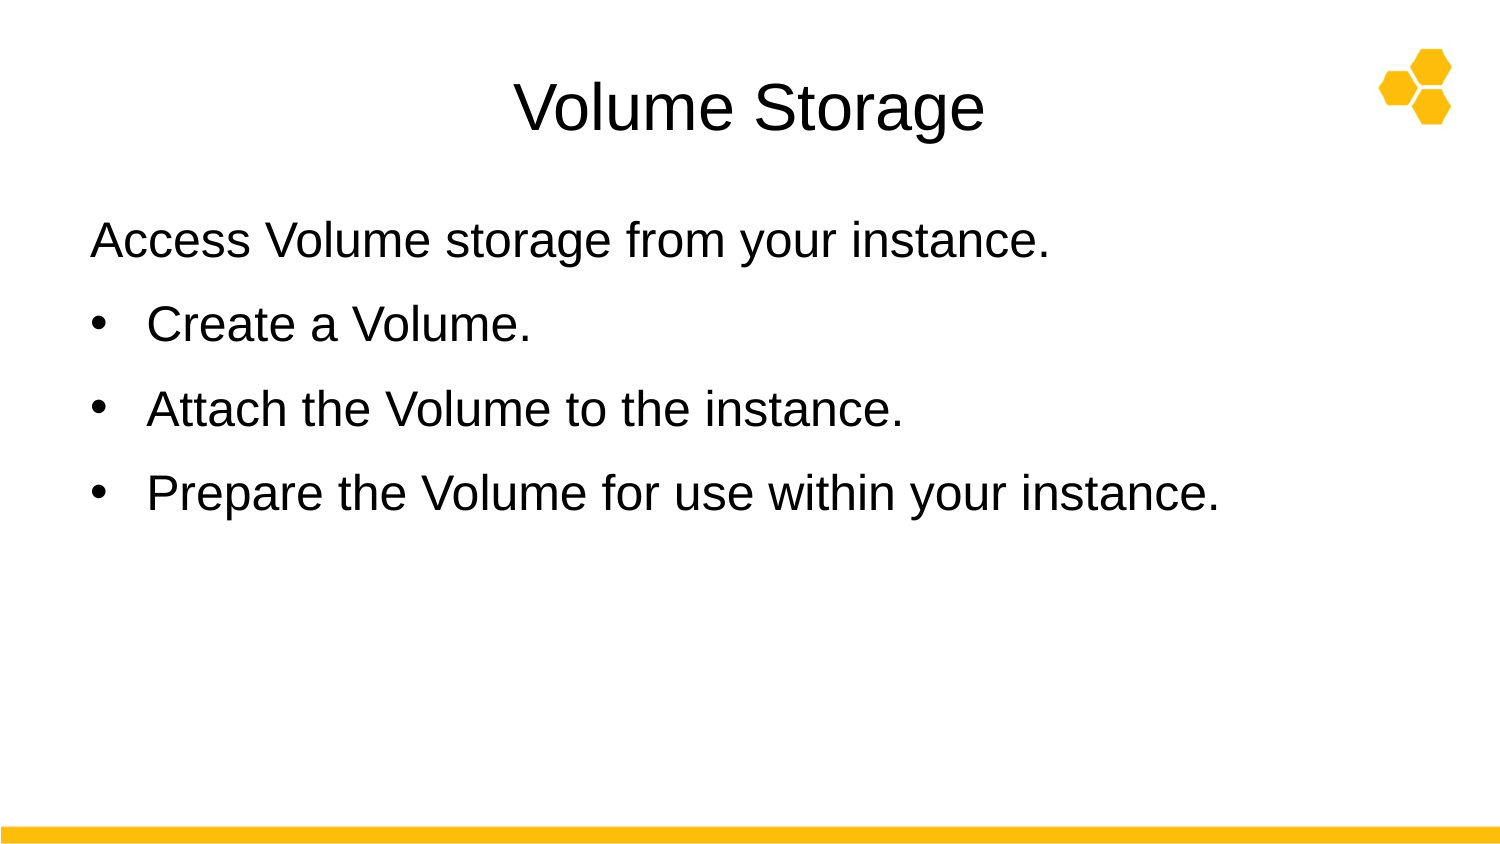

# Volume Storage
Access Volume storage from your instance.
Create a Volume.
Attach the Volume to the instance.
Prepare the Volume for use within your instance.